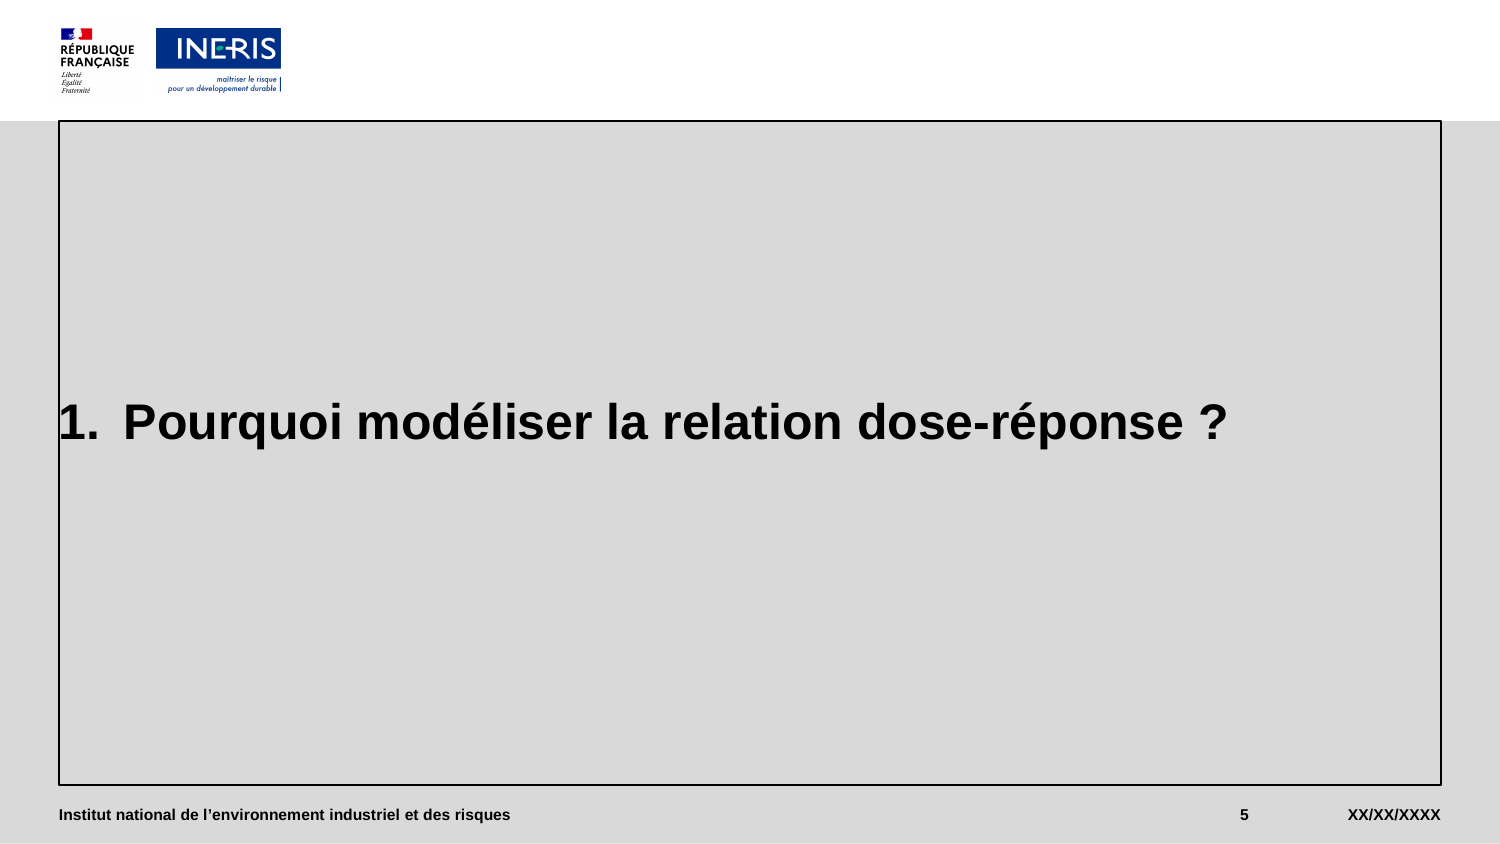

# Pourquoi modéliser la relation dose-réponse ?
Institut national de l’environnement industriel et des risques
5
XX/XX/XXXX